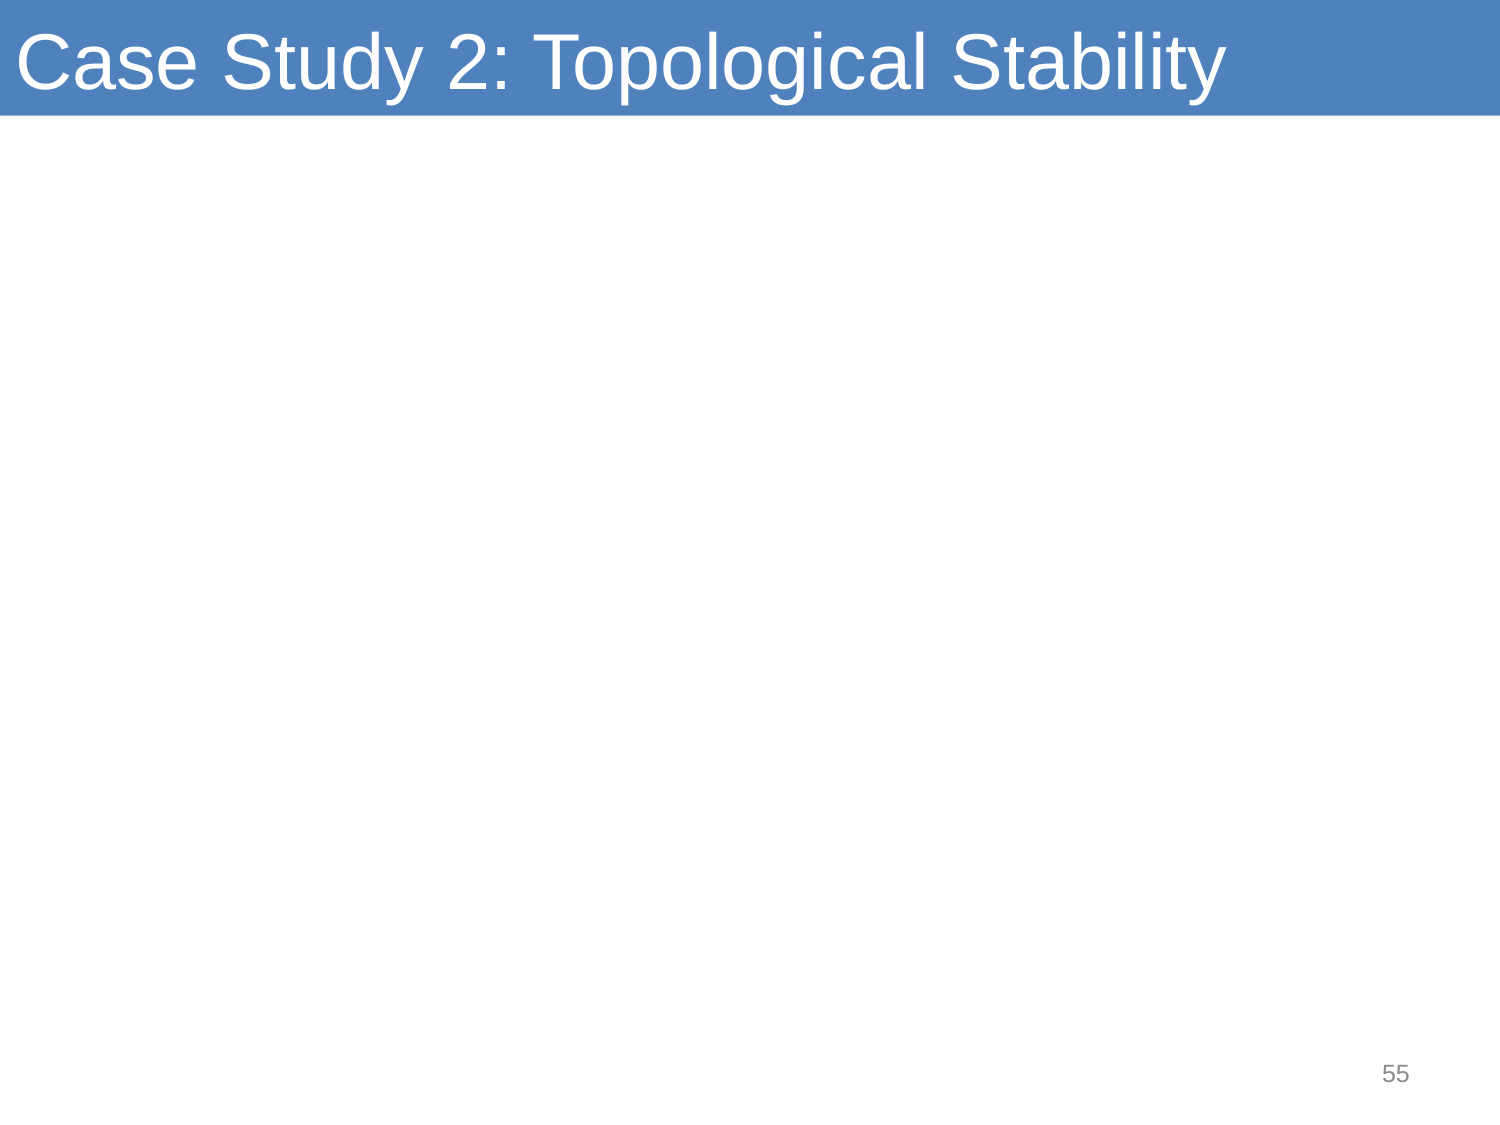

# Case Study 2: Topological Stability
55